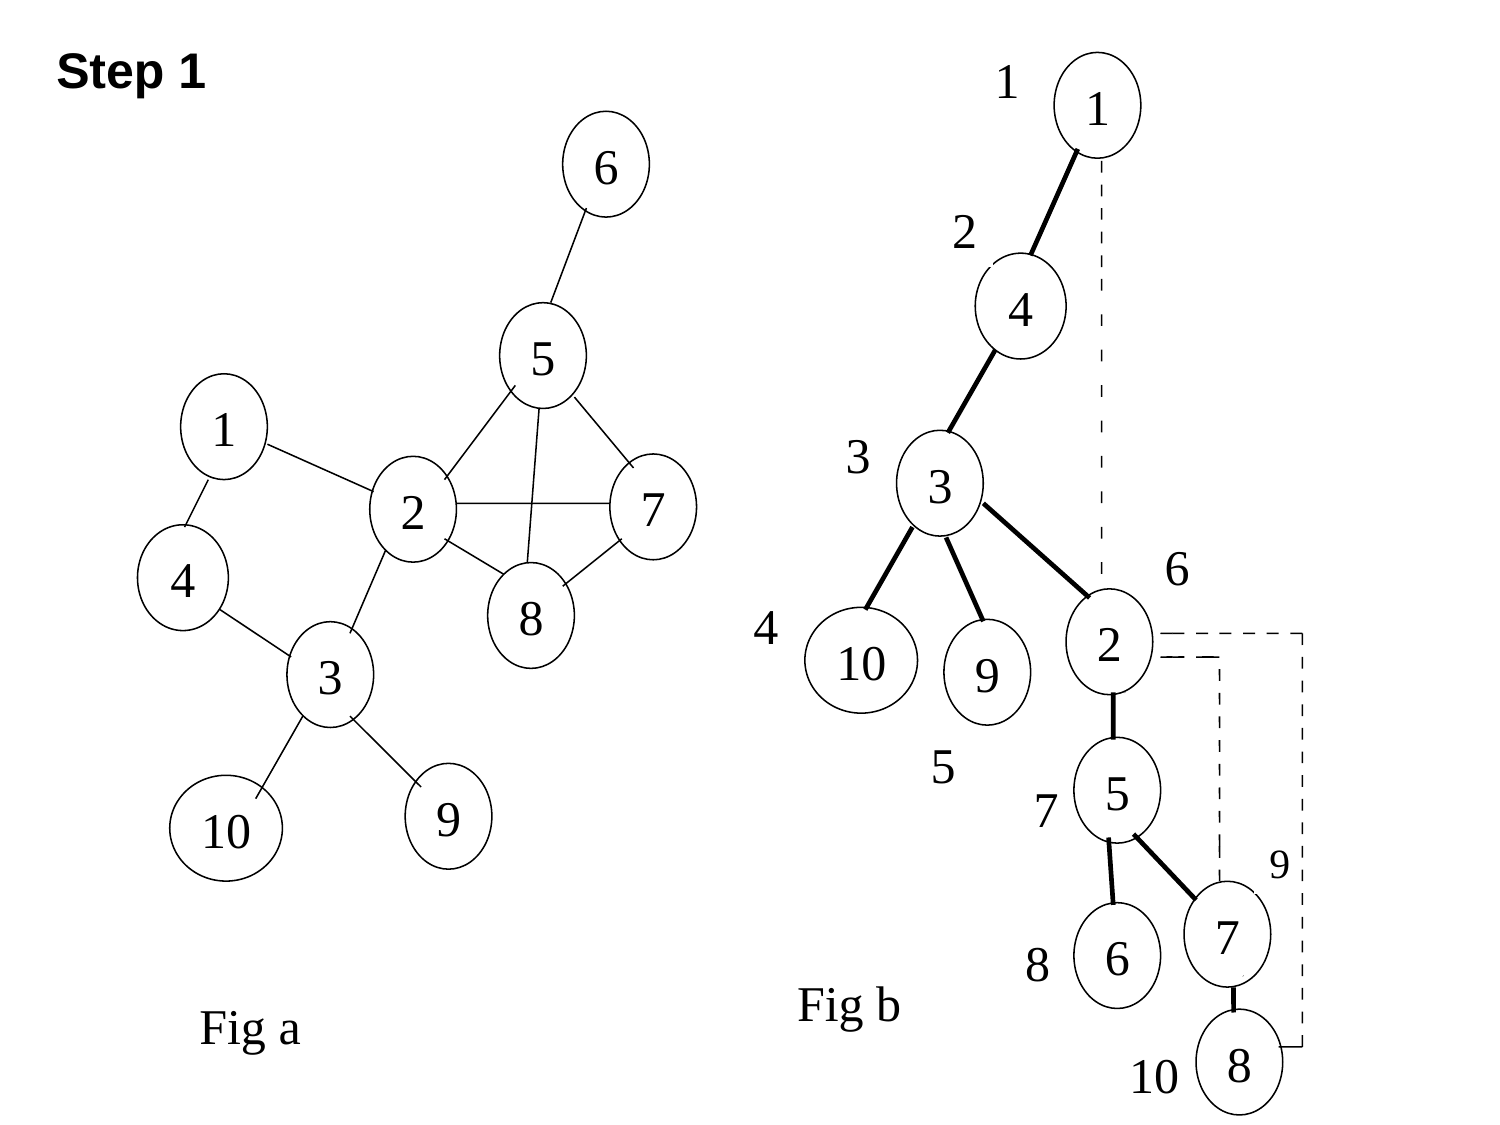

Step 1

1
1
6

2

4

5

1

3

3

7
2

4

6

8
4
2

10
9
3

5

5

9
7

10

9

7

6

8

Fig b

Fig a

8

10